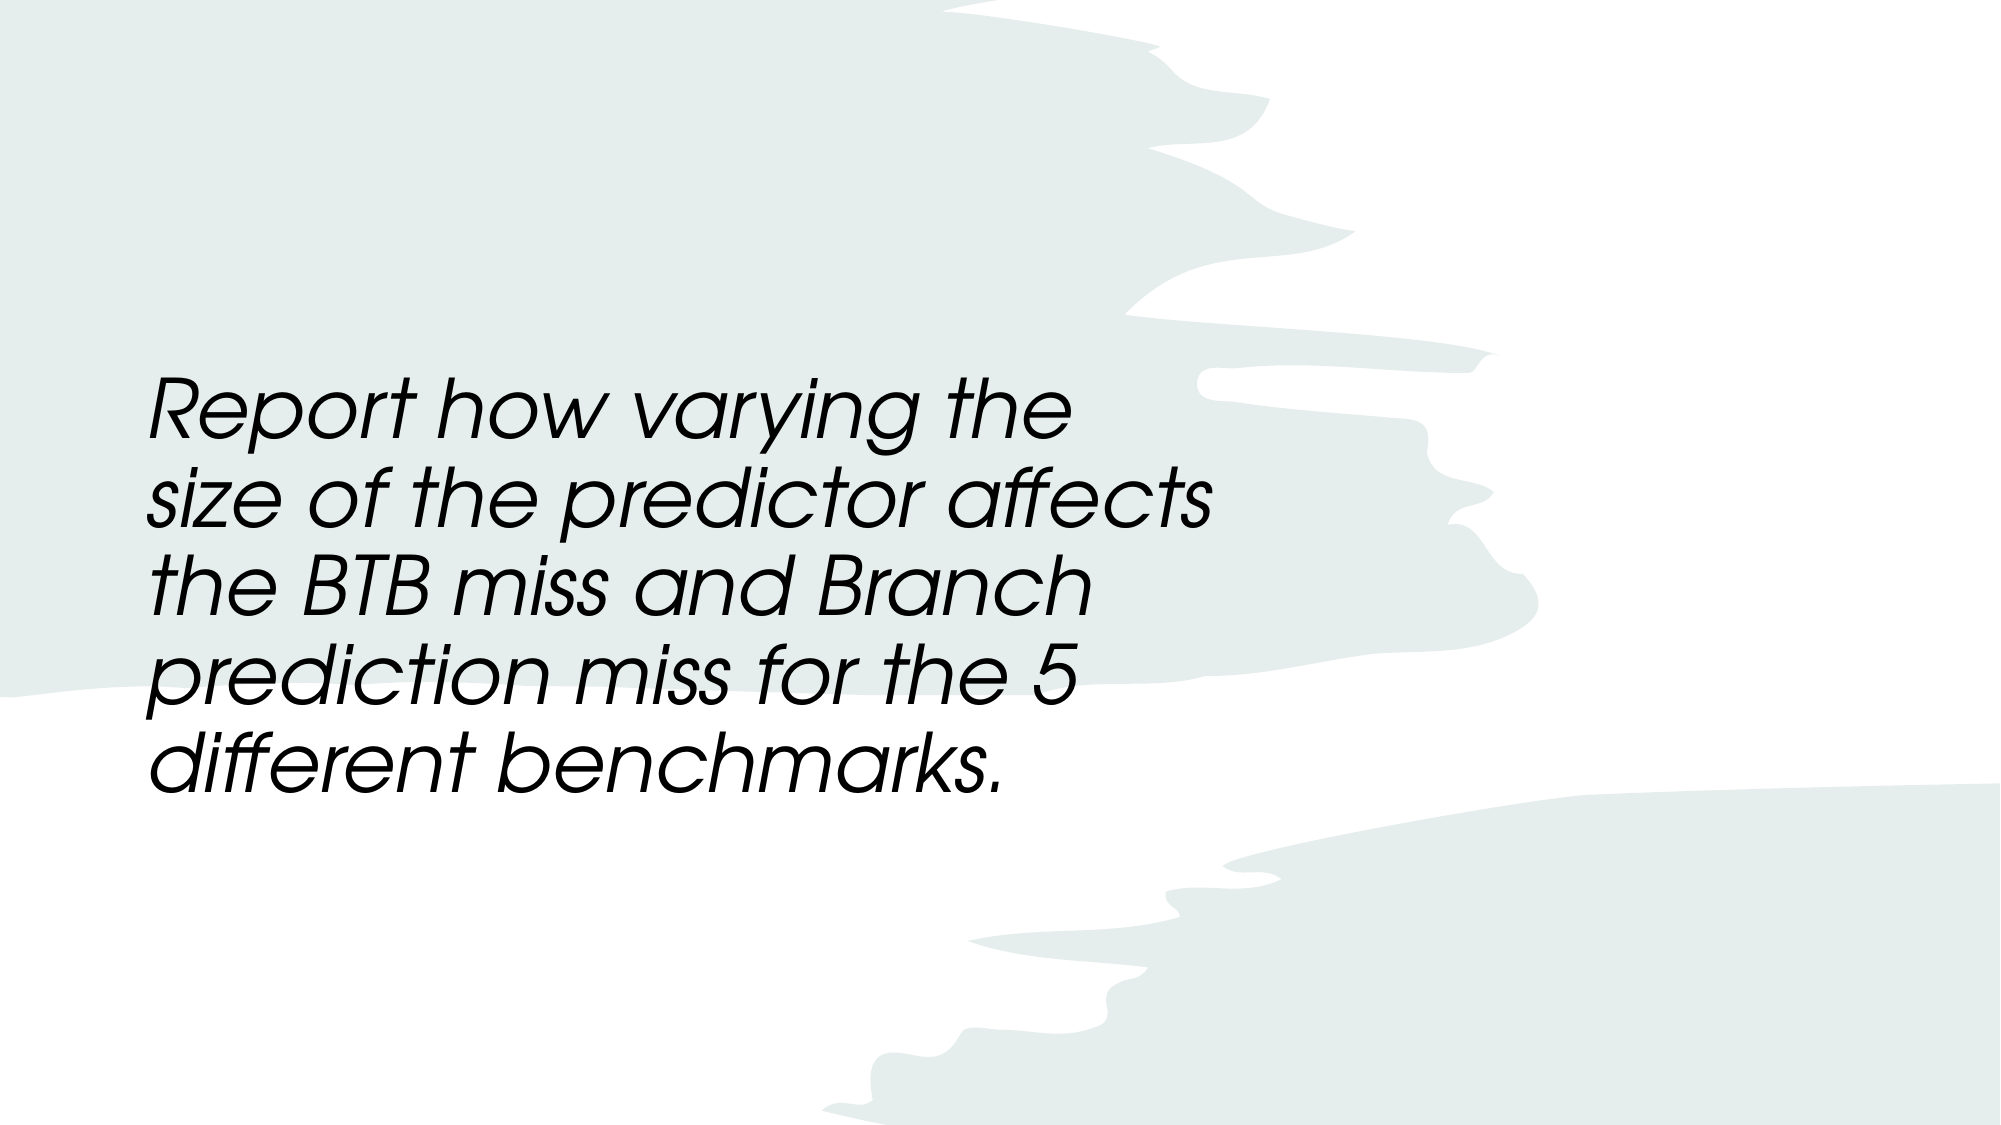

# Report how varying the size of the predictor affects the BTB miss and Branch prediction miss for the 5 different benchmarks.